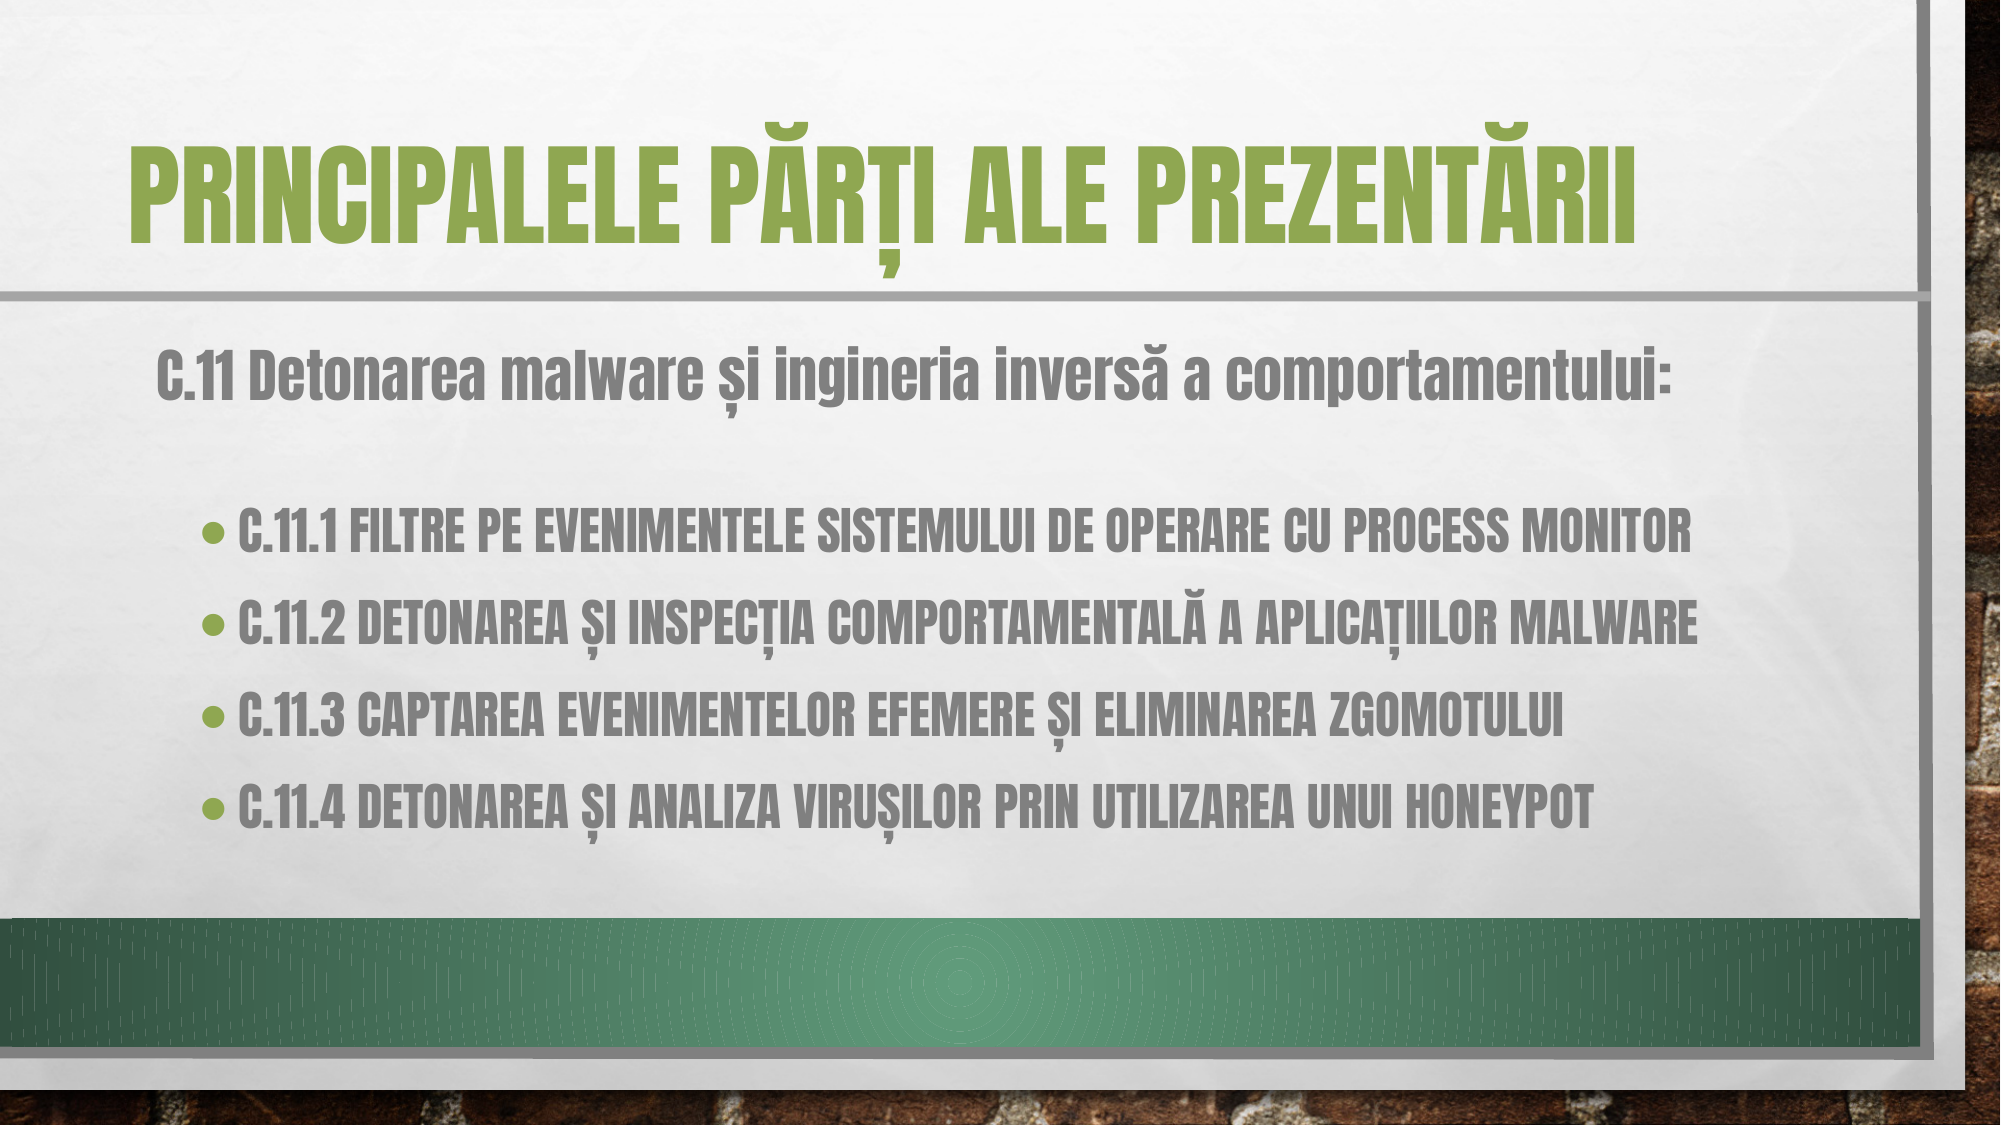

# Principalele părți ale prezentării

C.11 Detonarea malware și ingineria inversă a comportamentului:
C.11.1 Filtre pe evenimentele sistemului de operare cu Process Monitor
C.11.2 Detonarea și inspecția comportamentală a aplicațiilor malware
C.11.3 Captarea evenimentelor efemere și eliminarea zgomotului
C.11.4 Detonarea și analiza virușilor prin utilizarea unui honeypot